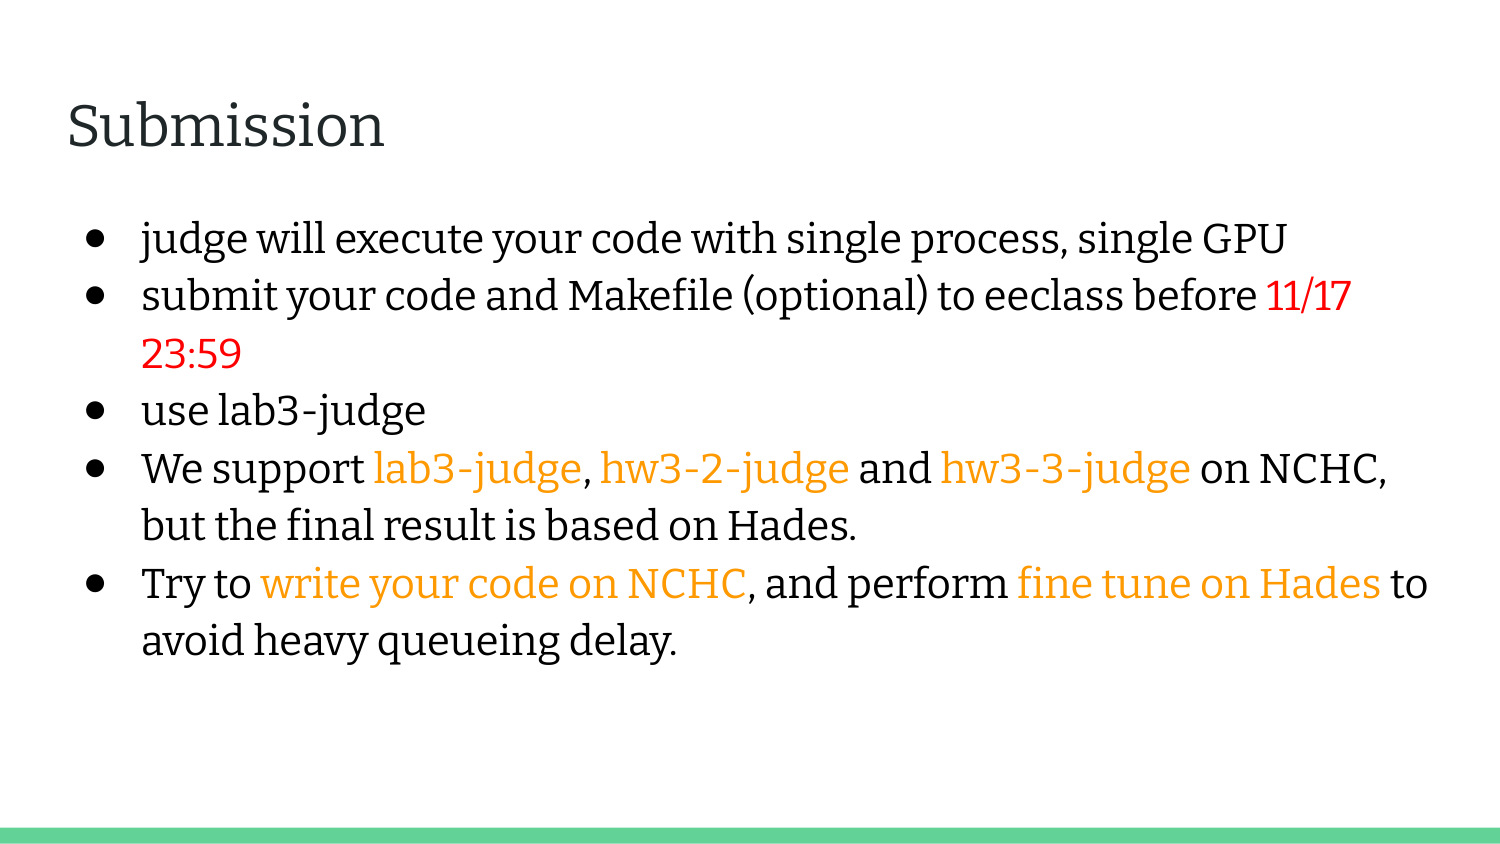

# Submission
judge will execute your code with single process, single GPU
submit your code and Makefile (optional) to eeclass before 11/17 23:59
use lab3-judge
We support lab3-judge, hw3-2-judge and hw3-3-judge on NCHC,
but the final result is based on Hades.
Try to write your code on NCHC, and perform fine tune on Hades to avoid heavy queueing delay.